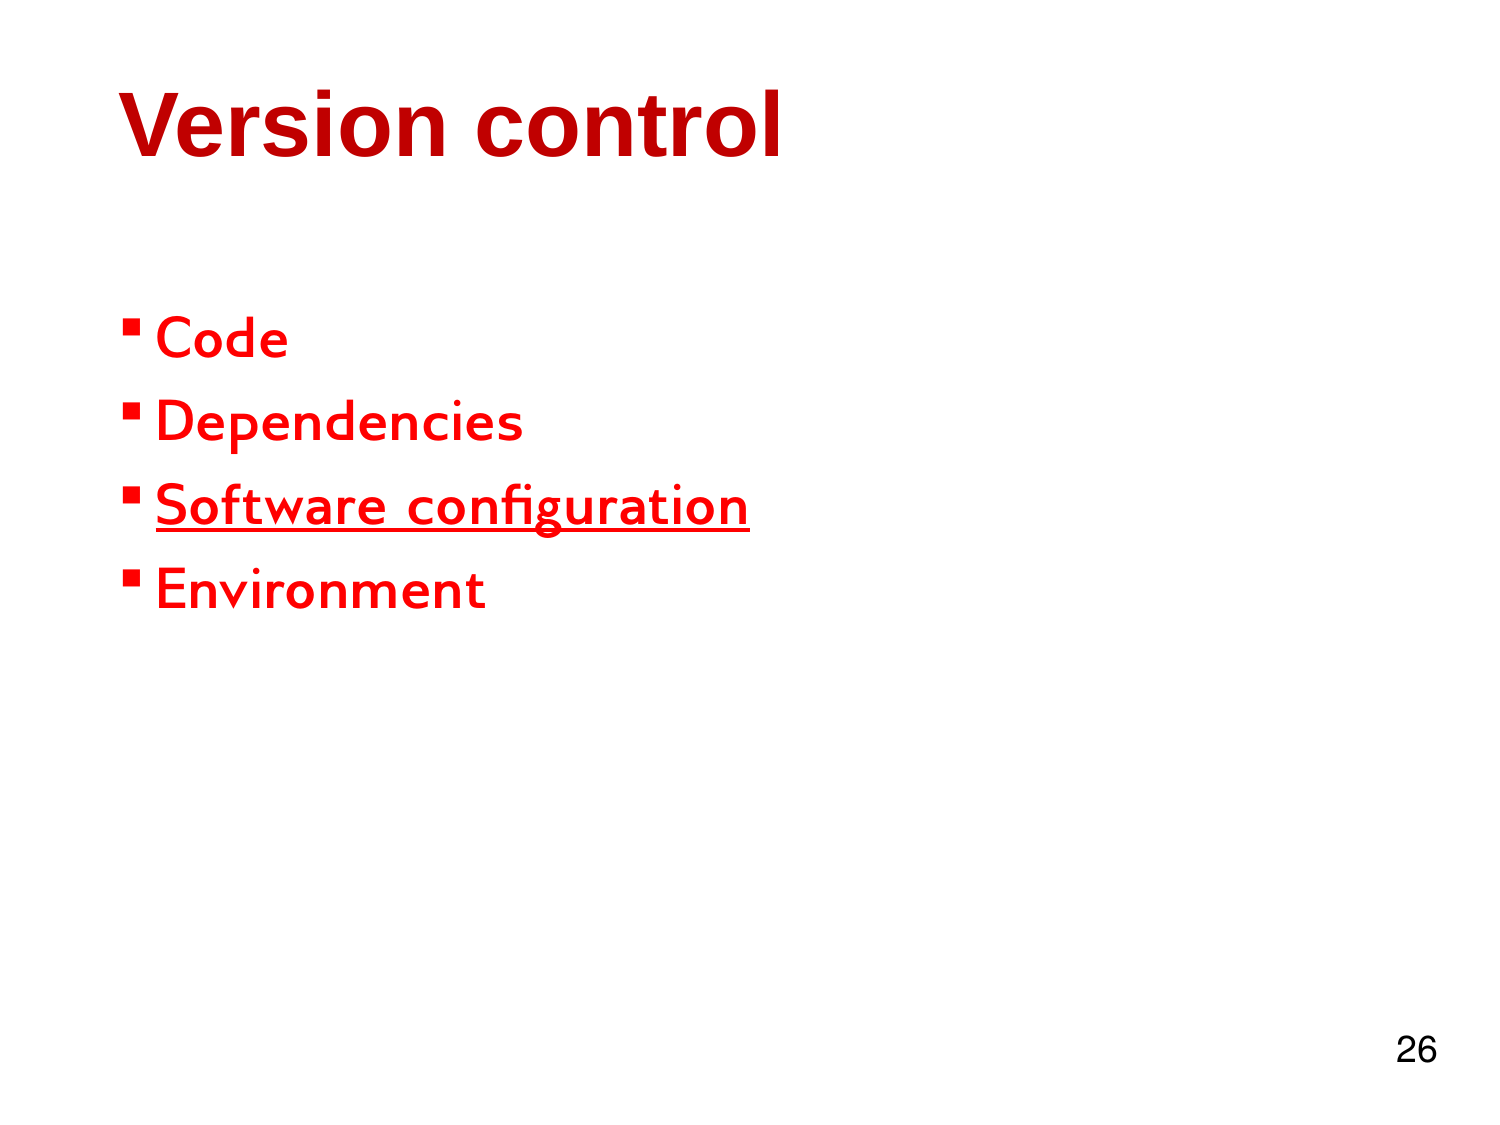

# Version control
Code
Dependencies
Software configuration
Environment
26